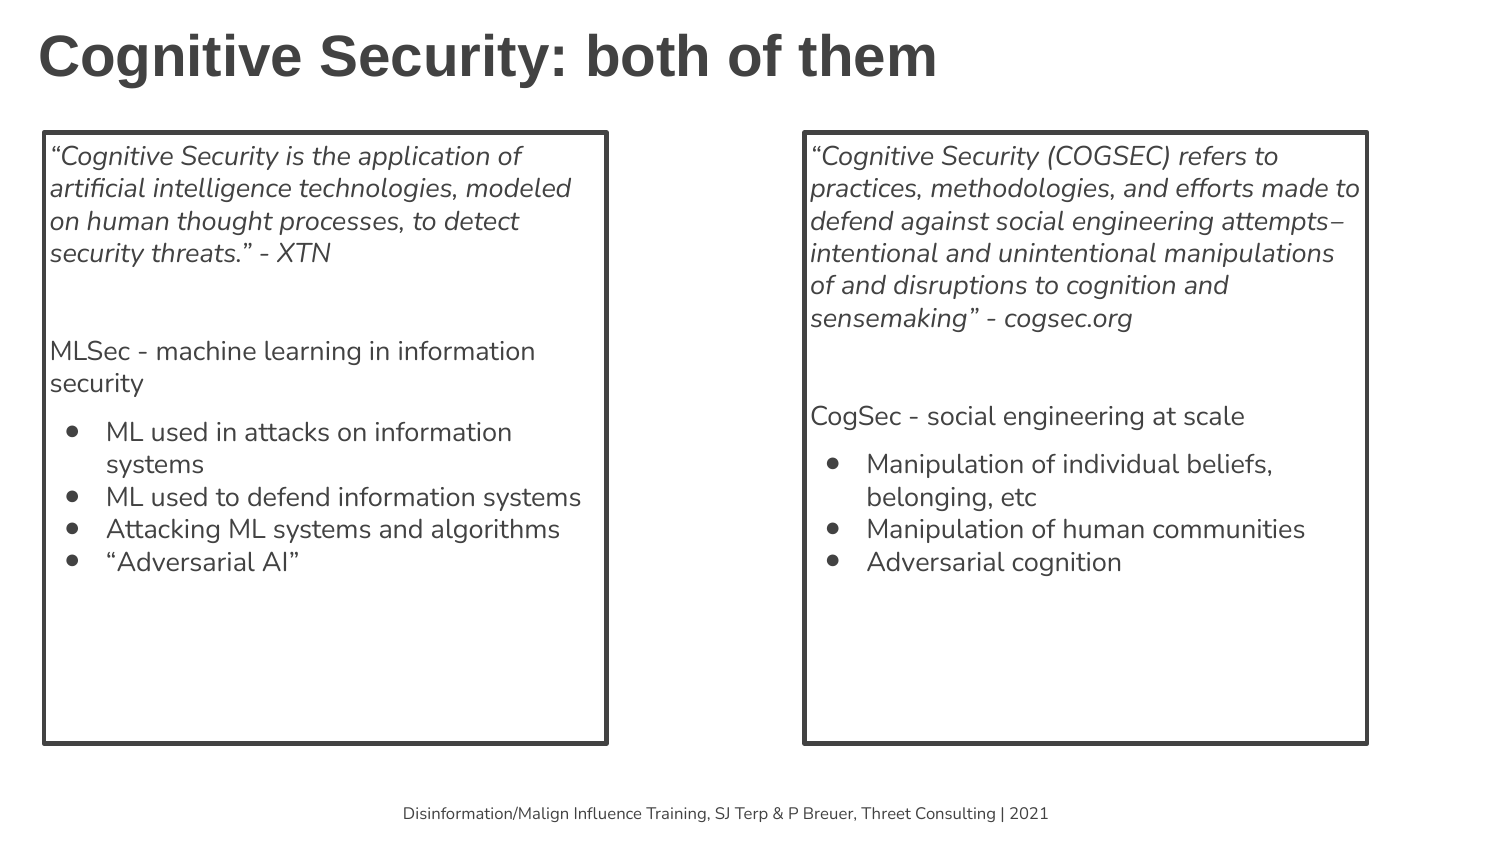

# Cognitive Security: both of them
“Cognitive Security is the application of artificial intelligence technologies, modeled on human thought processes, to detect security threats.” - XTN

MLSec - machine learning in information security
ML used in attacks on information systems
ML used to defend information systems
Attacking ML systems and algorithms
“Adversarial AI”
“Cognitive Security (COGSEC) refers to practices, methodologies, and efforts made to defend against social engineering attempts‒intentional and unintentional manipulations of and disruptions to cognition and sensemaking” - cogsec.org

CogSec - social engineering at scale
Manipulation of individual beliefs, belonging, etc
Manipulation of human communities
Adversarial cognition